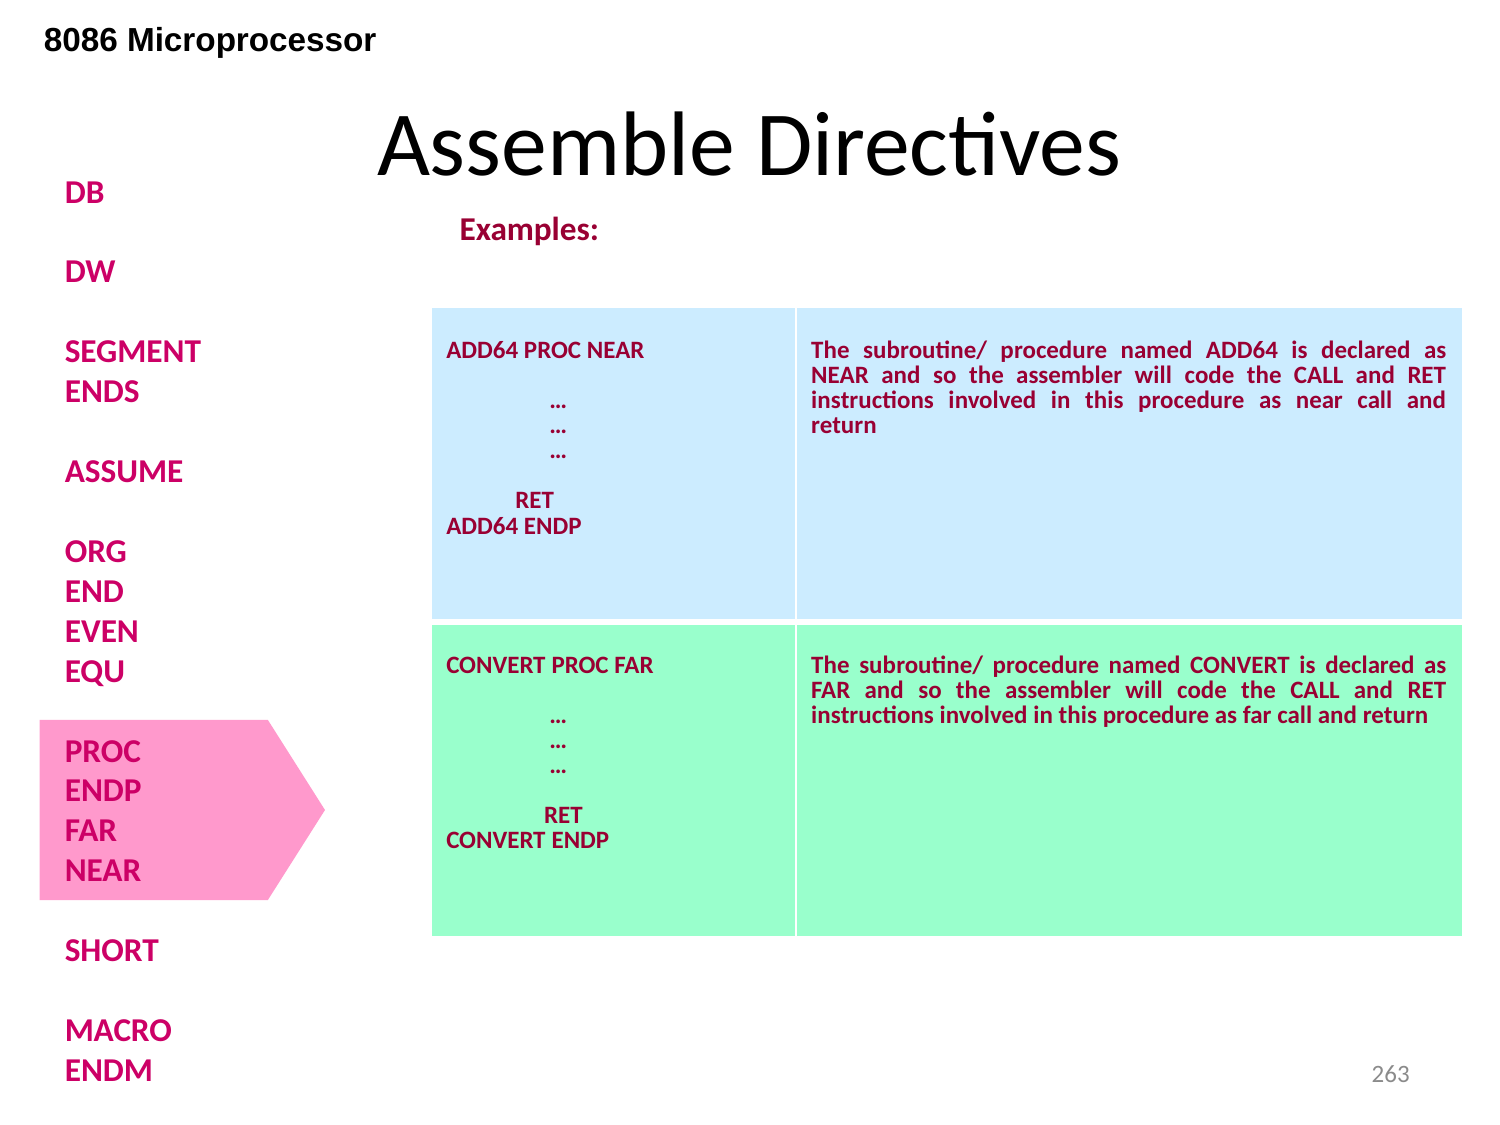

8086 Microprocessor
# Assemble Directives
DB

DW

SEGMENT
ENDS

ASSUME

ORG
END
EVEN
EQU

PROC
ENDP
FAR
NEAR

SHORT

MACRO
ENDM
Examples:
| ADD64 PROC NEAR … … … RET ADD64 ENDP | The subroutine/ procedure named ADD64 is declared as NEAR and so the assembler will code the CALL and RET instructions involved in this procedure as near call and return |
| --- | --- |
| CONVERT PROC FAR … … … RET CONVERT ENDP | The subroutine/ procedure named CONVERT is declared as FAR and so the assembler will code the CALL and RET instructions involved in this procedure as far call and return |

263